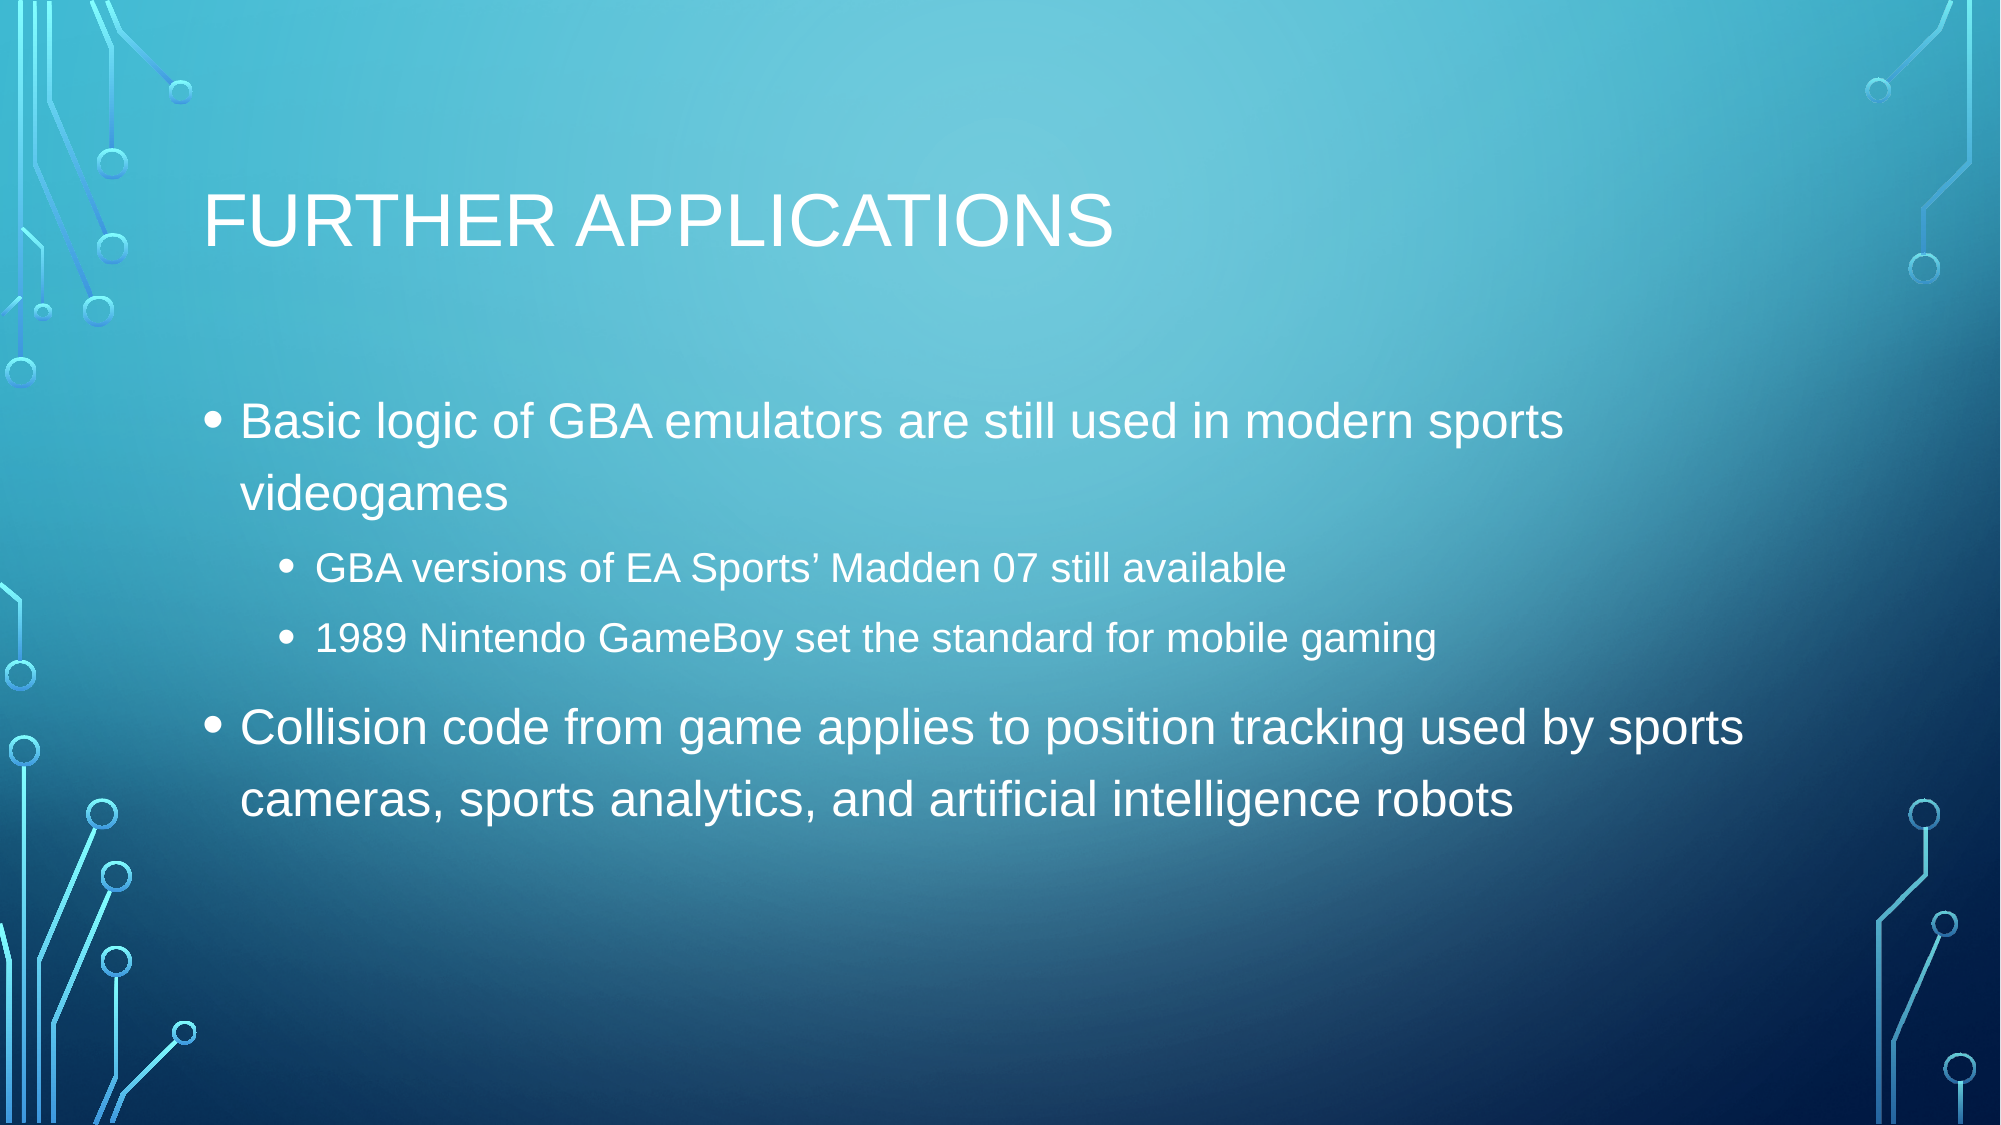

# Further applications
Basic logic of GBA emulators are still used in modern sports videogames
GBA versions of EA Sports’ Madden 07 still available
1989 Nintendo GameBoy set the standard for mobile gaming
Collision code from game applies to position tracking used by sports cameras, sports analytics, and artificial intelligence robots